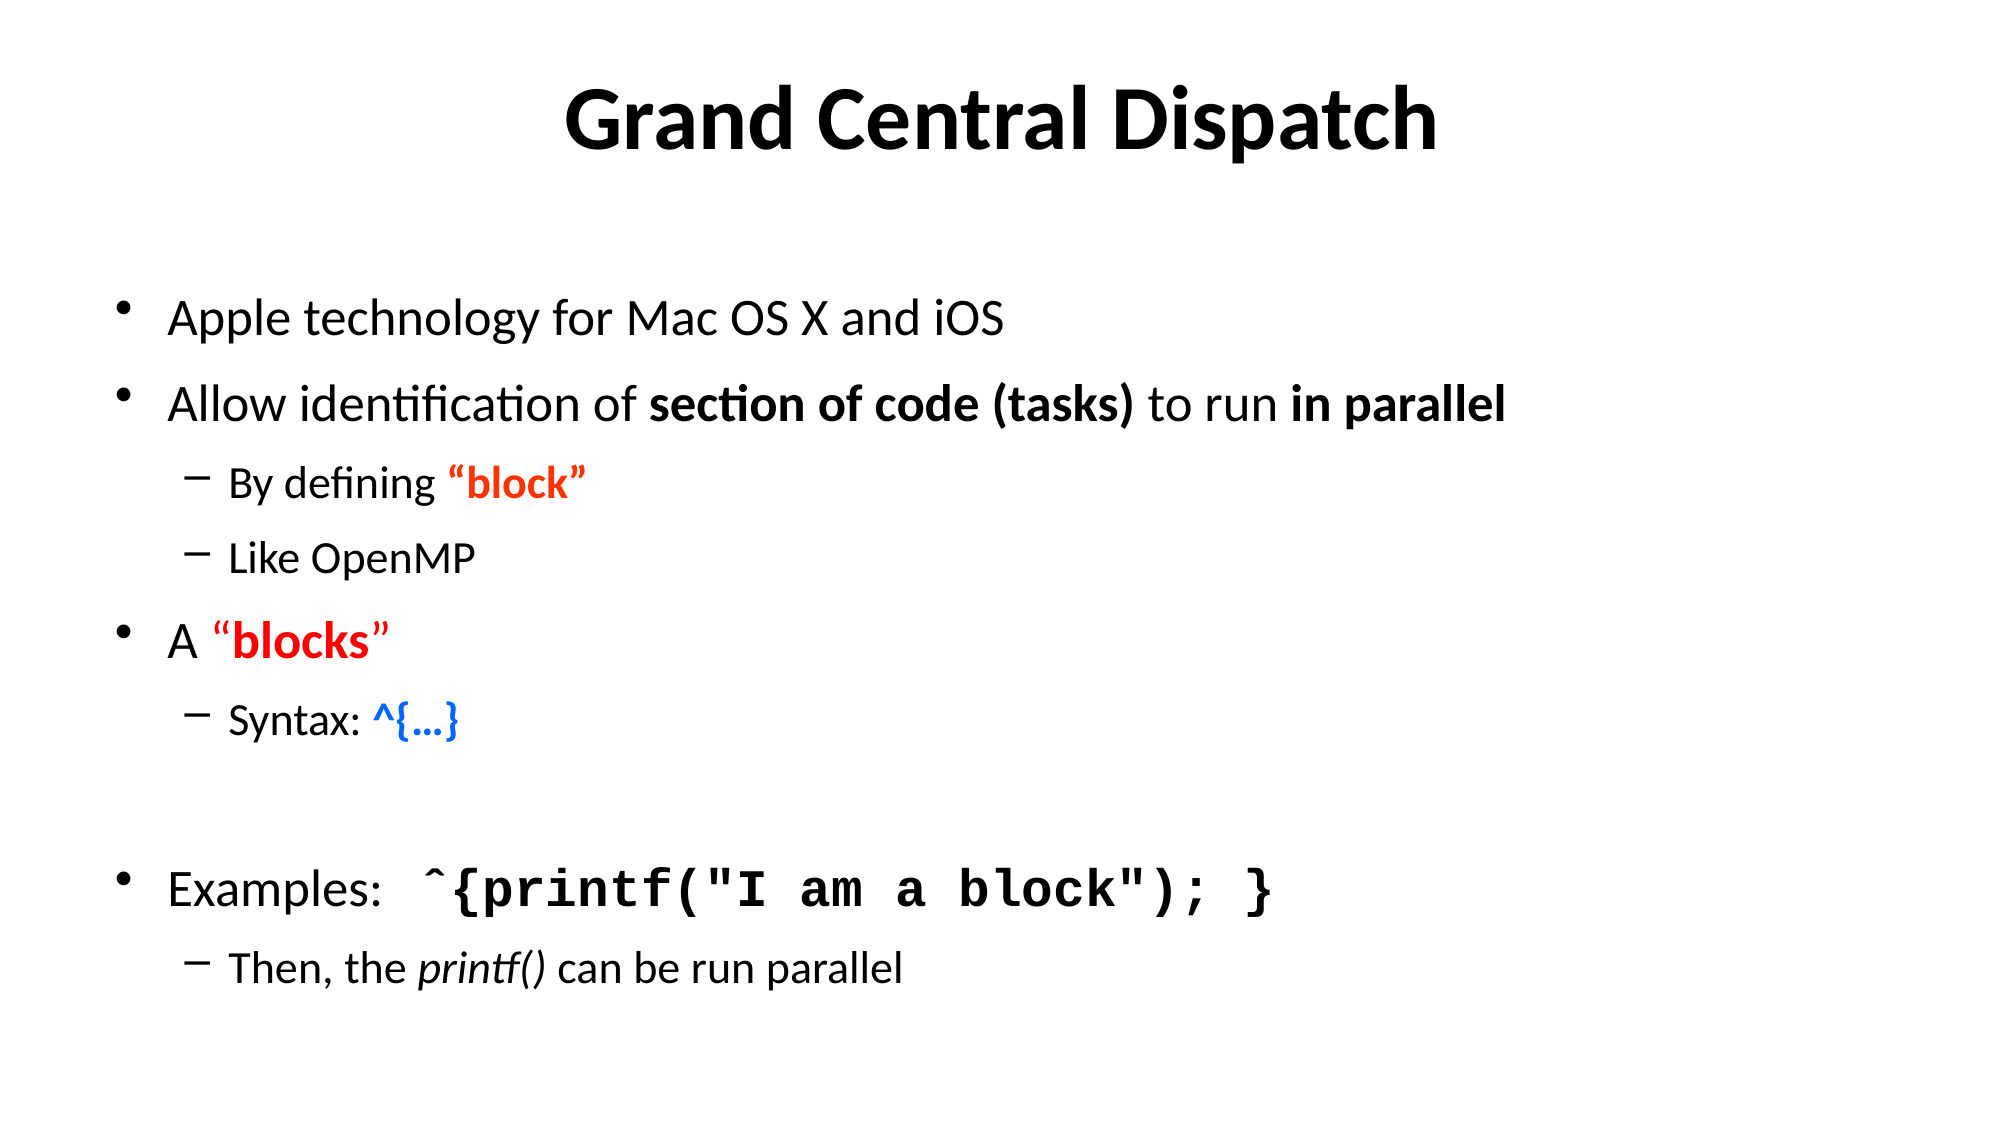

# Grand Central Dispatch
Apple technology for Mac OS X and iOS
Allow identification of section of code (tasks) to run in parallel
By defining “block”
Like OpenMP
A “blocks”
Syntax: ^{…}

Examples:   ˆ{printf("I am a block"); }
Then, the printf() can be run parallel